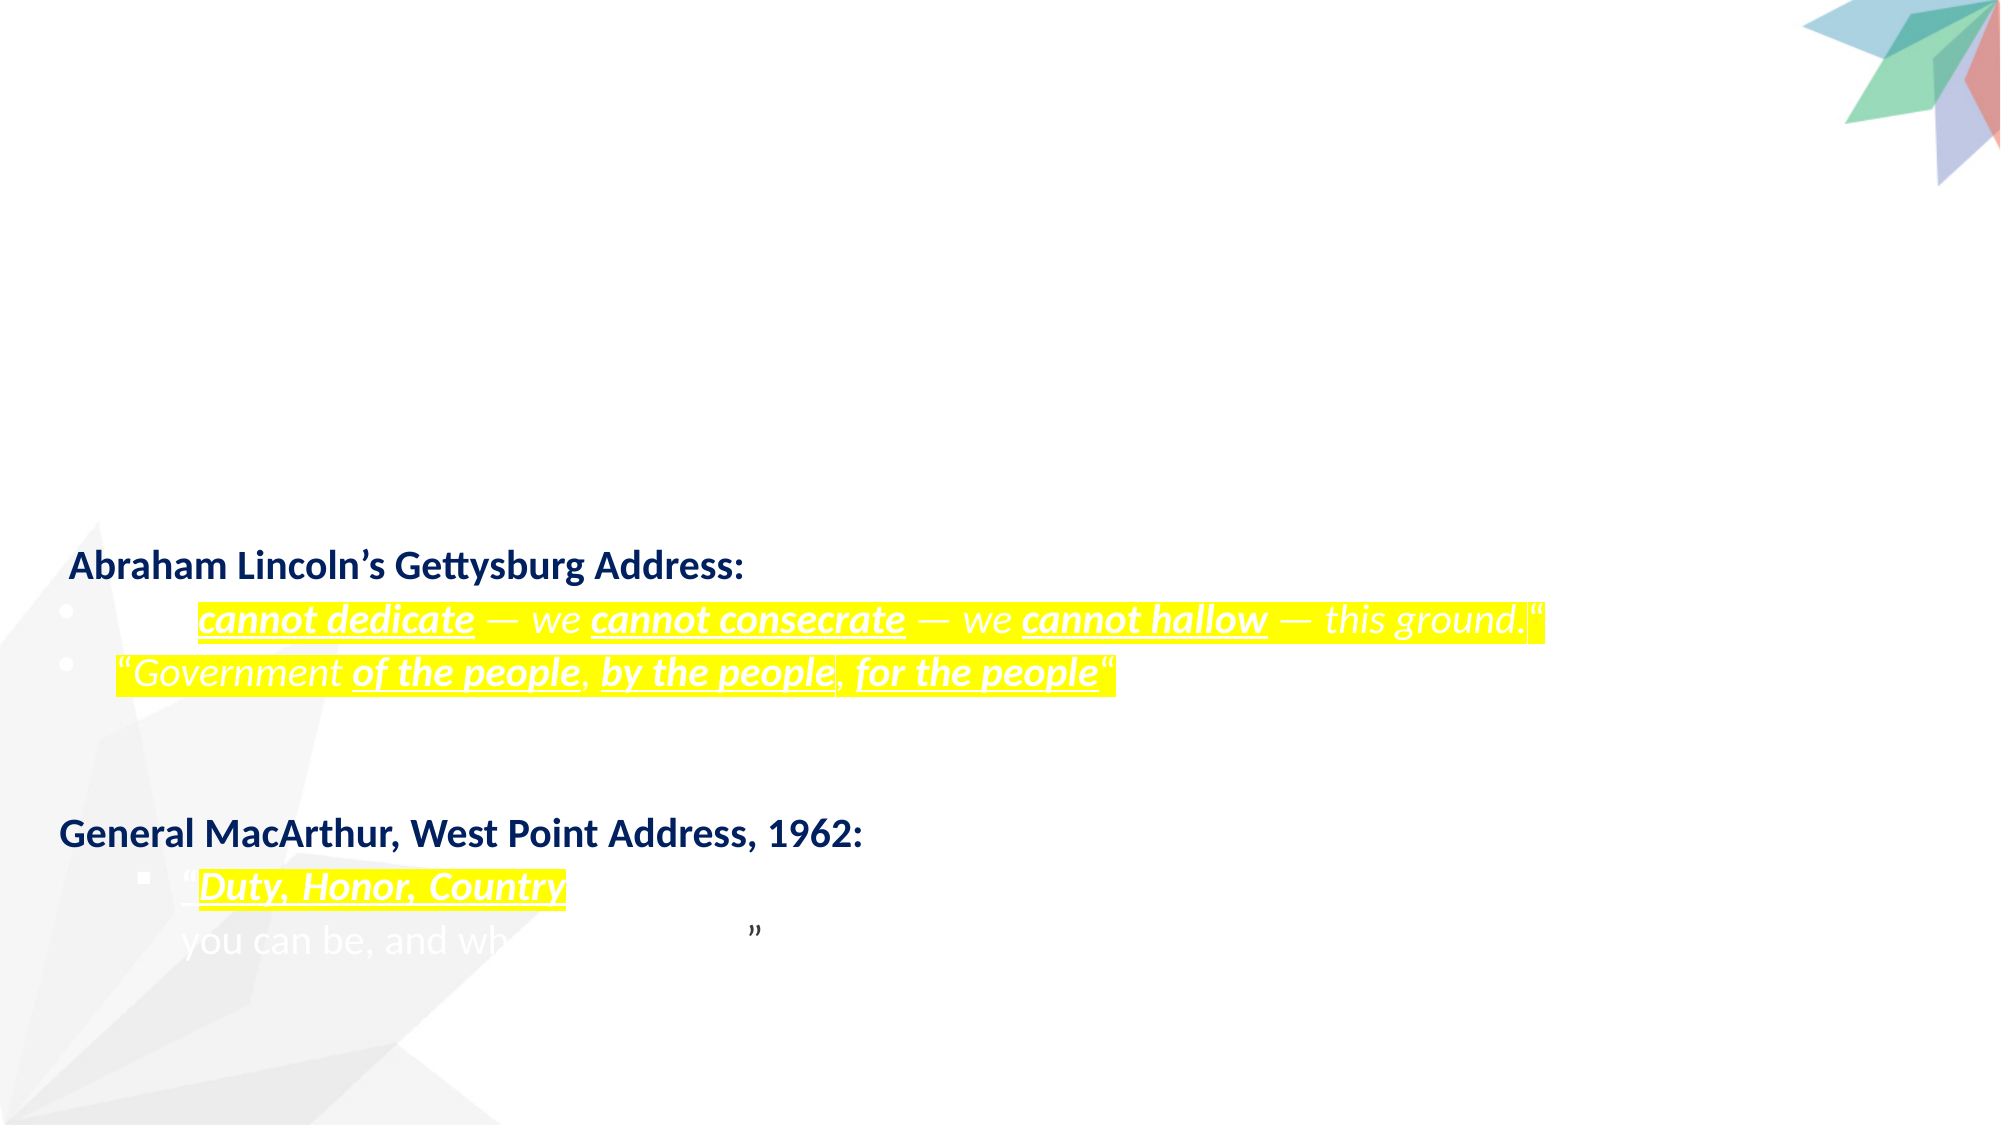

# iv) Rule of three and Hendiatris
Three elements provide brevity and rhythm with the smallest amount of information needed to create a pattern.
Hendiatris: Use of three words or phrases in succession to express a single concept.

 Abraham Lincoln’s Gettysburg Address:
“We cannot dedicate — we cannot consecrate — we cannot hallow — this ground.“
“Government of the people, by the people, for the people“

General MacArthur, West Point Address, 1962:
“Duty, Honor, Country. Those three hallowed words reverently dictate what you ought to be, what you can be, and what you will be.”